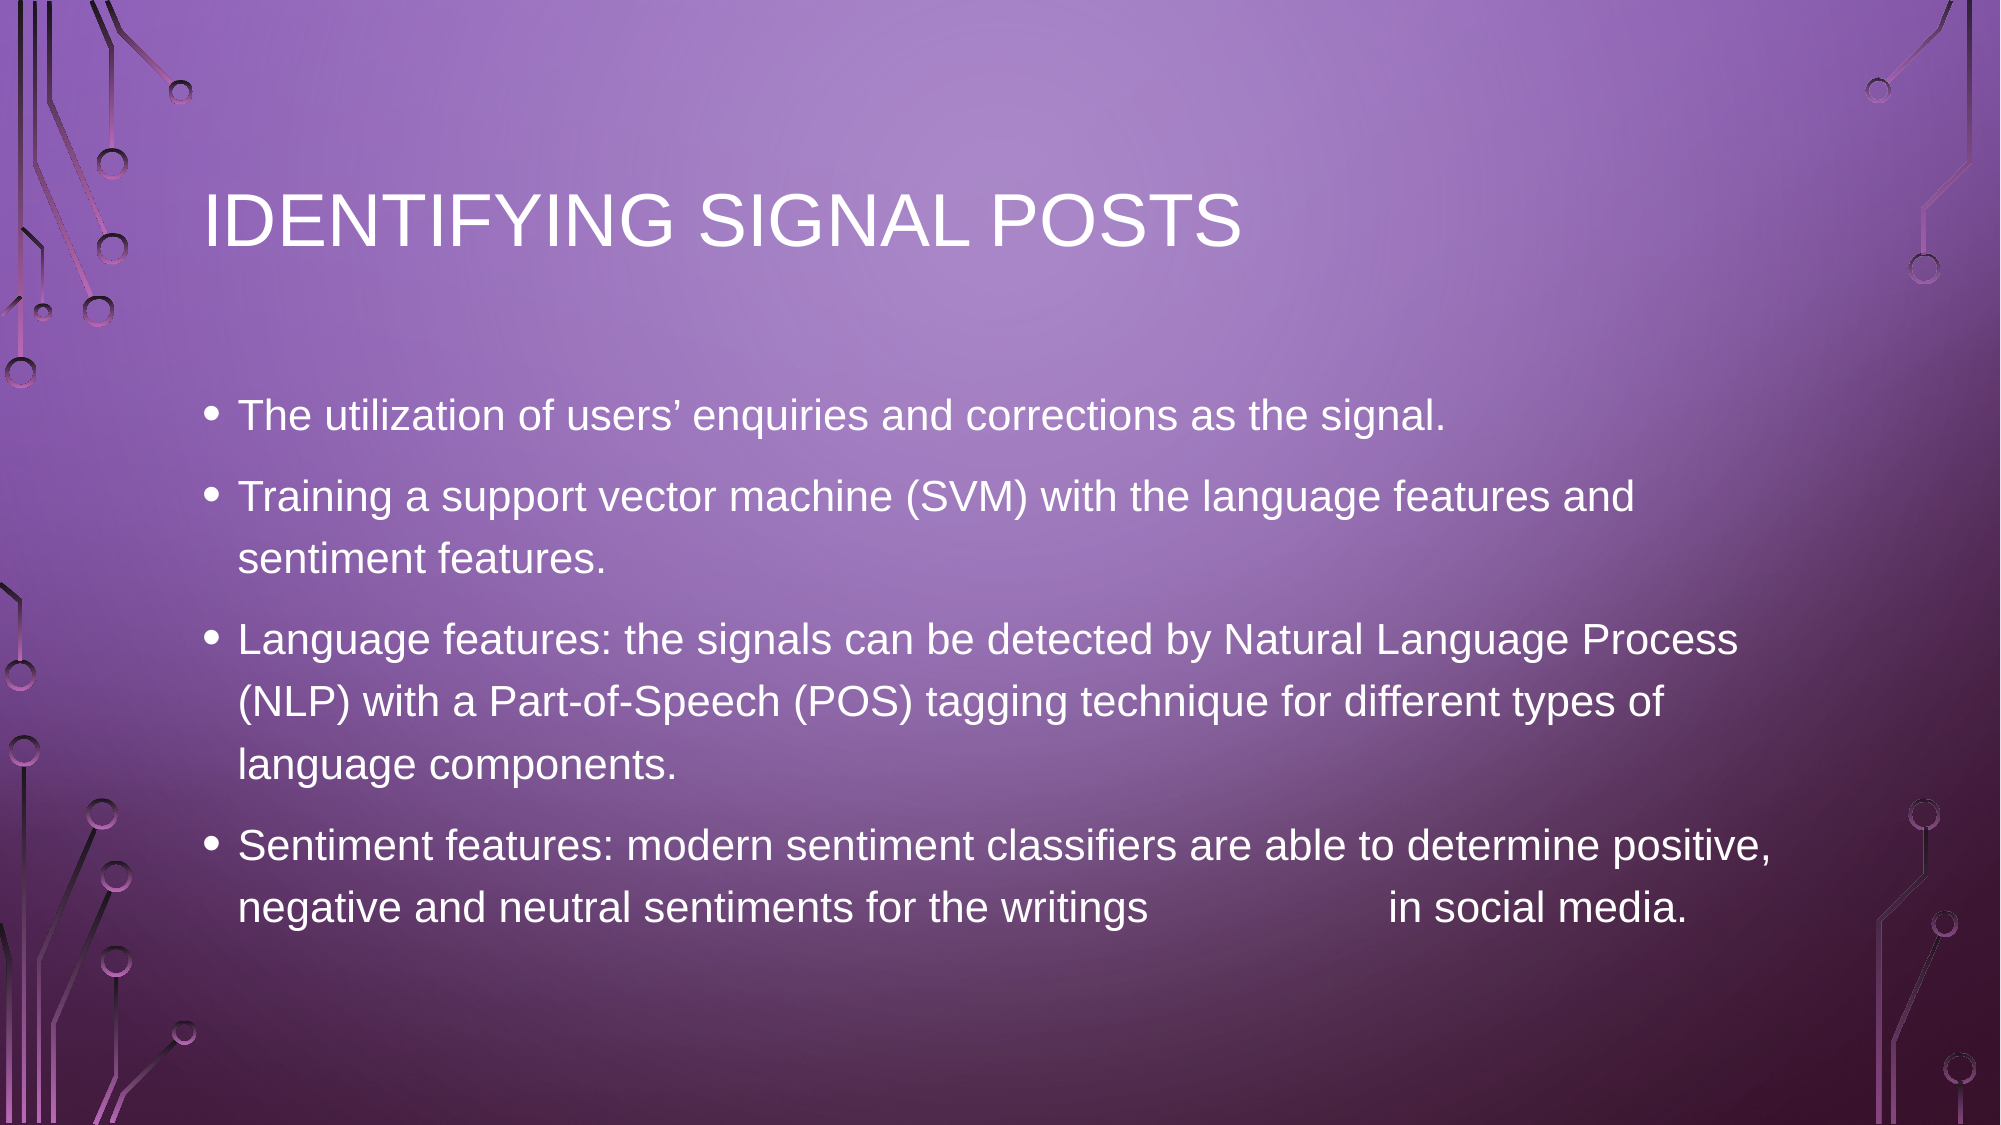

# Identifying Signal Posts

The utilization of users’ enquiries and corrections as the signal.
Training a support vector machine (SVM) with the language features and sentiment features.
Language features: the signals can be detected by Natural Language Process (NLP) with a Part-of-Speech (POS) tagging technique for different types of language components.
Sentiment features: modern sentiment classifiers are able to determine positive, negative and neutral sentiments for the writings                    in social media.